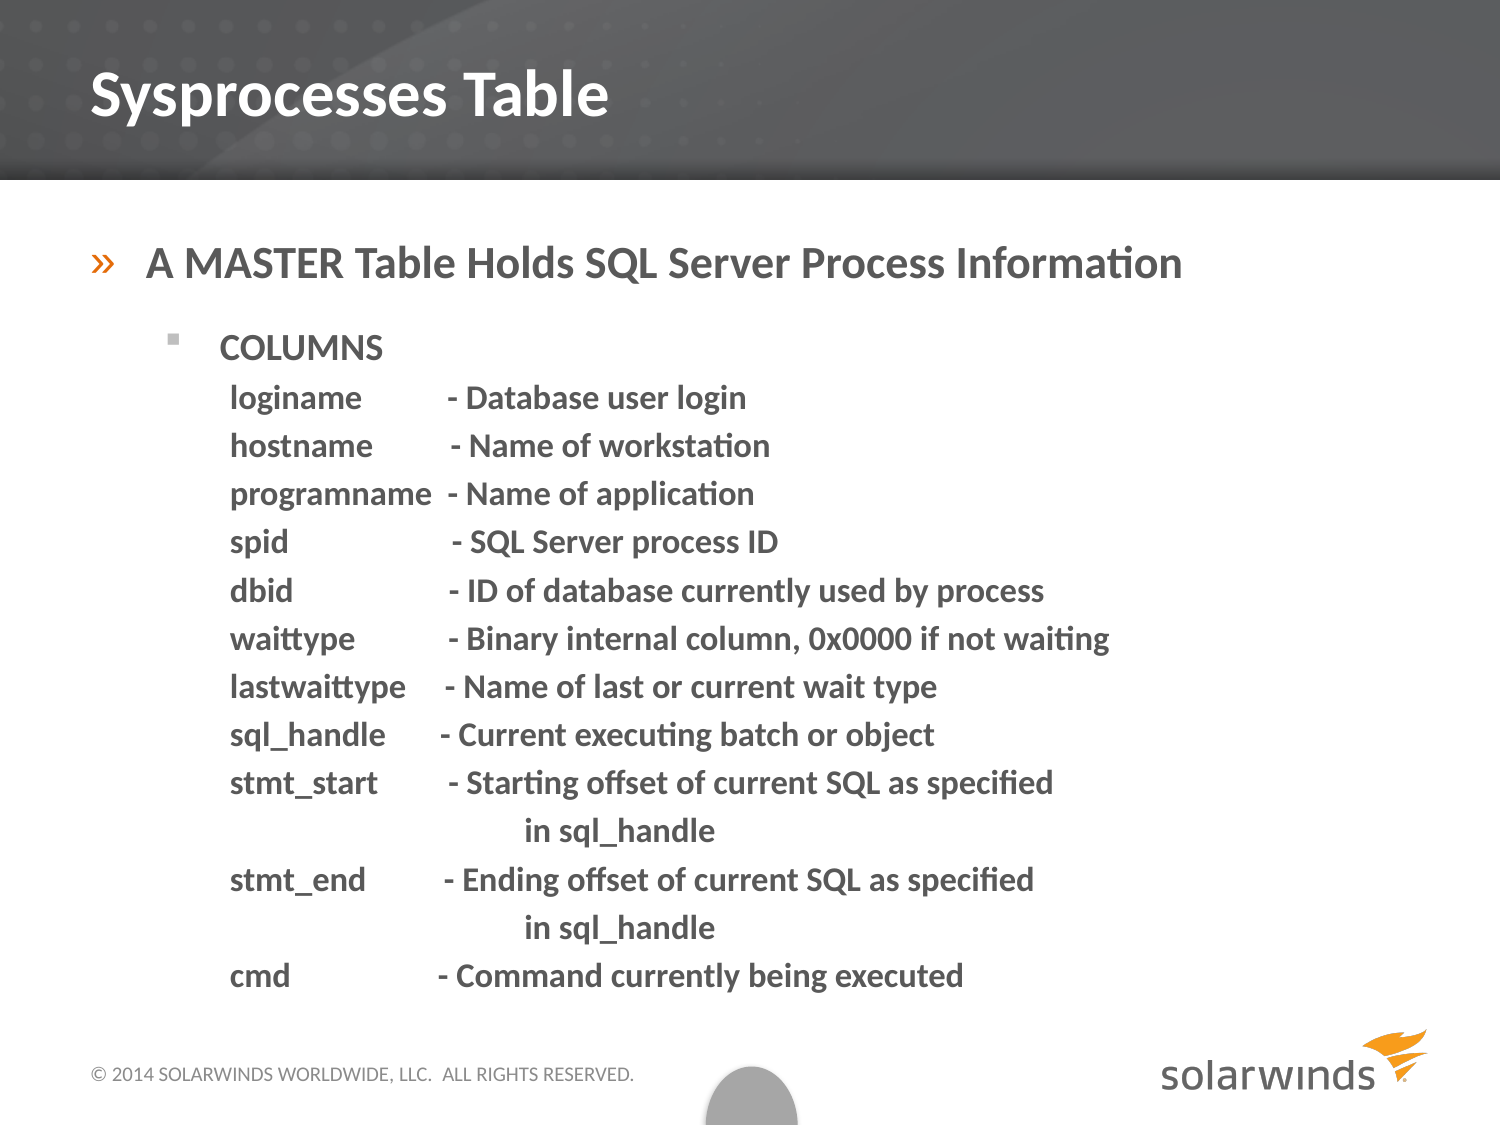

# Sysprocesses Table
A MASTER Table Holds SQL Server Process Information

 COLUMNS
loginame           - Database user login
hostname          - Name of workstation
programname  - Name of application
spid                     - SQL Server process ID
dbid                    - ID of database currently used by process
waittype            - Binary internal column, 0x0000 if not waiting
lastwaittype     - Name of last or current wait type
sql_handle       - Current executing batch or object
stmt_start         - Starting offset of current SQL as specified
                                      in sql_handle
stmt_end          - Ending offset of current SQL as specified
                                      in sql_handle
cmd                   - Command currently being executed

© 2014 SOLARWINDS WORLDWIDE, LLC.  ALL RIGHTS RESERVED.